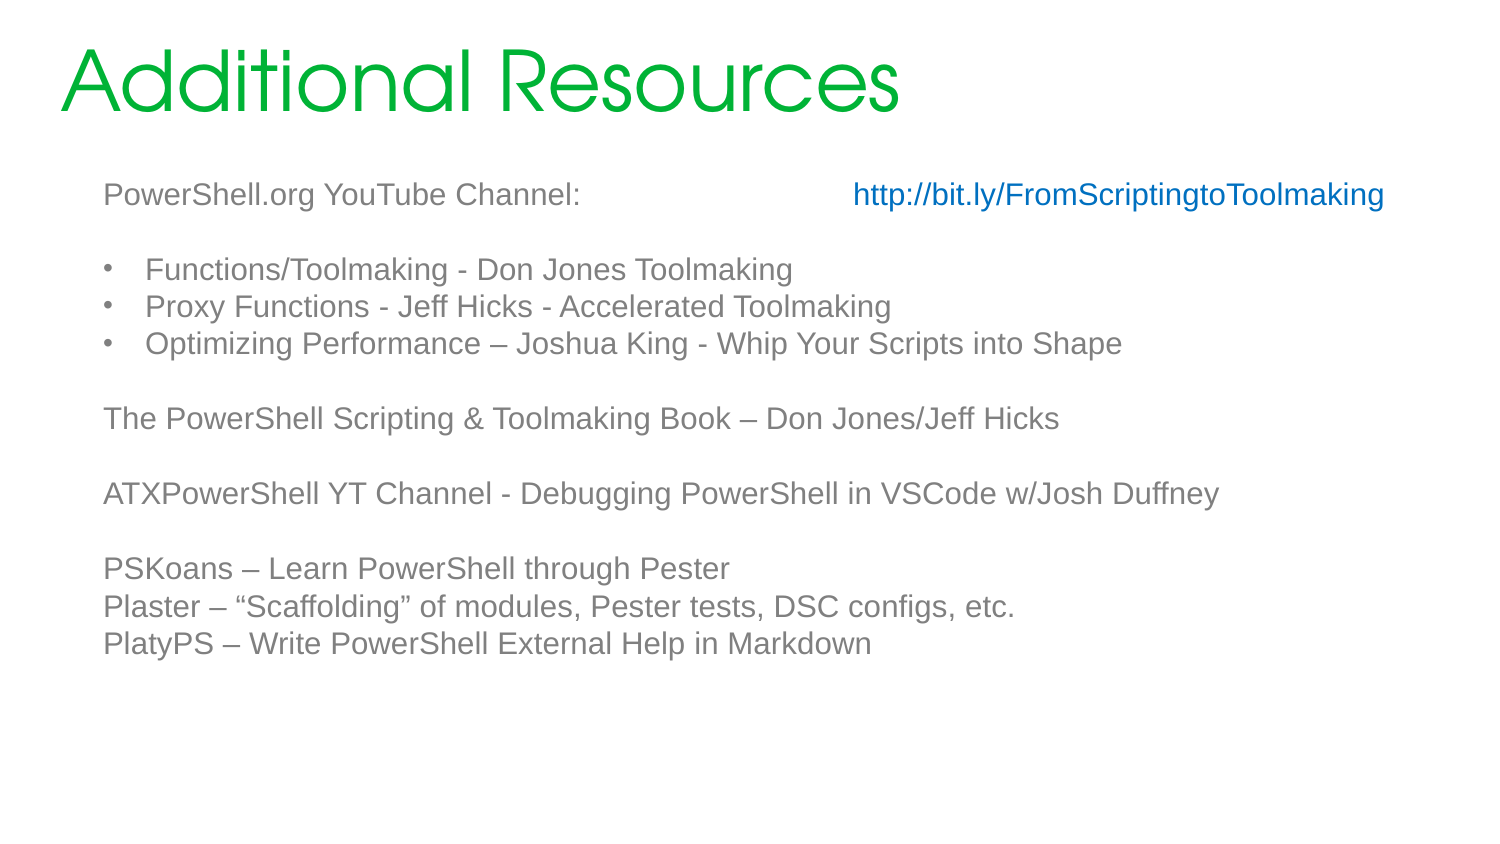

# Additional Resources
PowerShell.org YouTube Channel:		http://bit.ly/FromScriptingtoToolmaking

Functions/Toolmaking - Don Jones Toolmaking
Proxy Functions - Jeff Hicks - Accelerated Toolmaking
Optimizing Performance – Joshua King - Whip Your Scripts into Shape

The PowerShell Scripting & Toolmaking Book – Don Jones/Jeff Hicks

ATXPowerShell YT Channel - Debugging PowerShell in VSCode w/Josh Duffney

PSKoans – Learn PowerShell through Pester
Plaster – “Scaffolding” of modules, Pester tests, DSC configs, etc.
PlatyPS – Write PowerShell External Help in Markdown